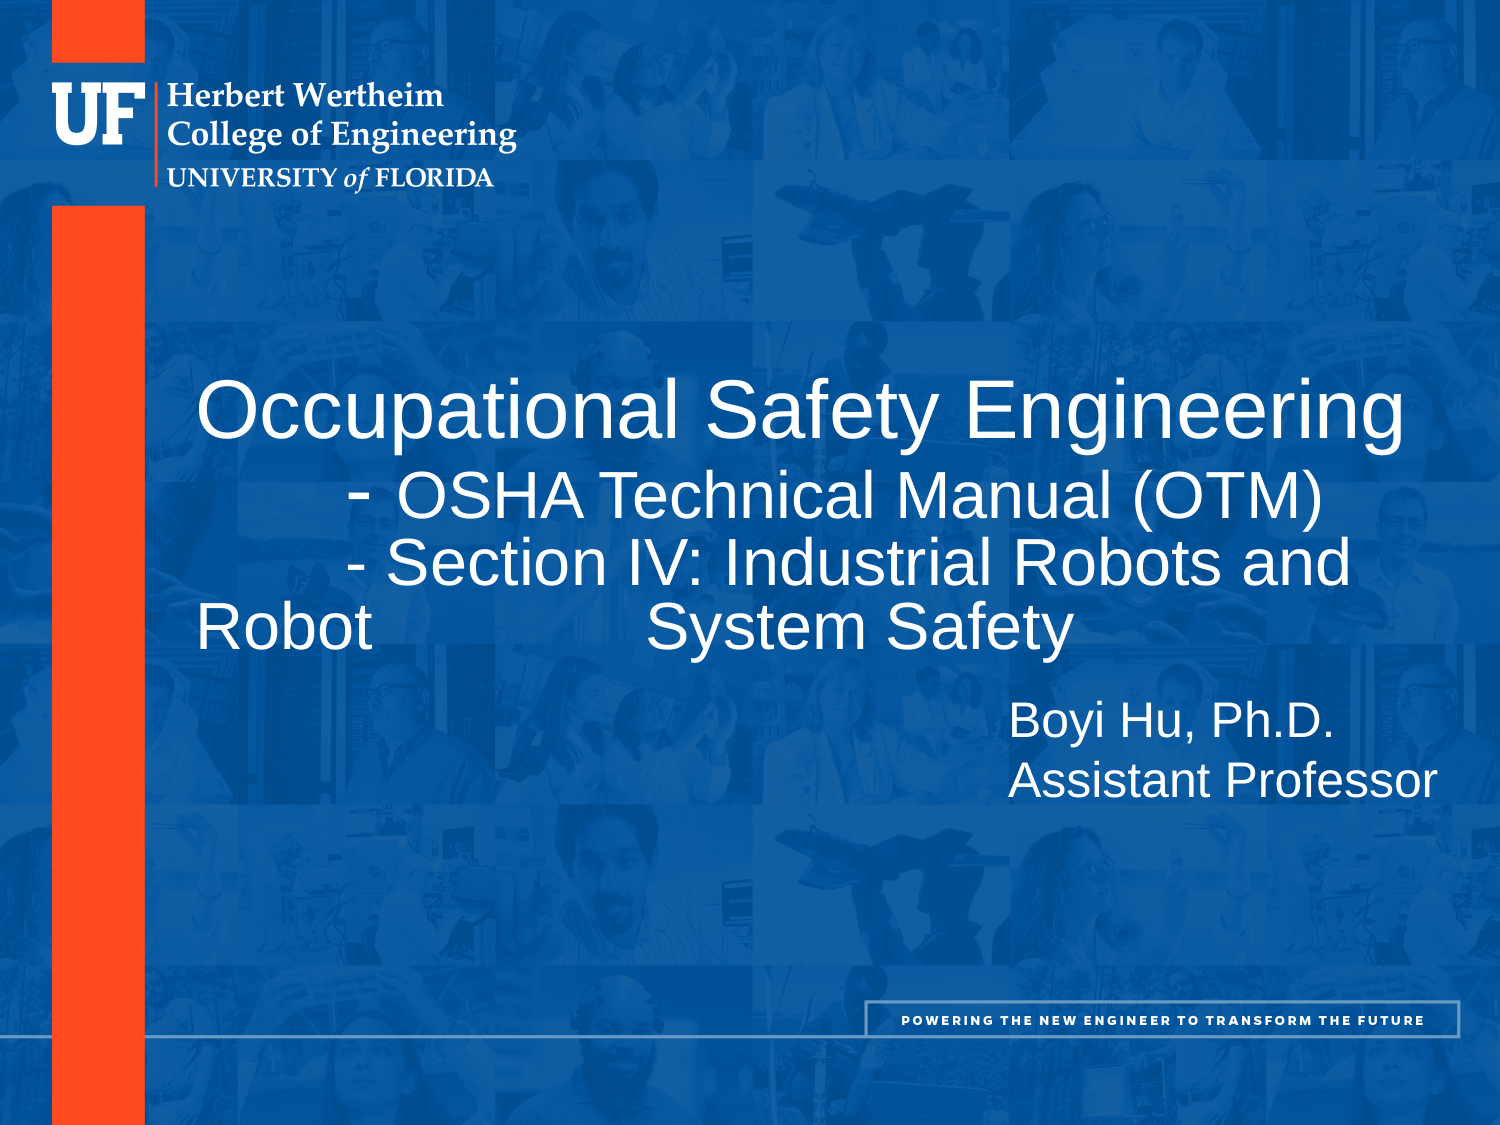

# Occupational Safety Engineering - OSHA Technical Manual (OTM) - Section IV: Industrial Robots and Robot 		System Safety
Boyi Hu, Ph.D.
Assistant Professor